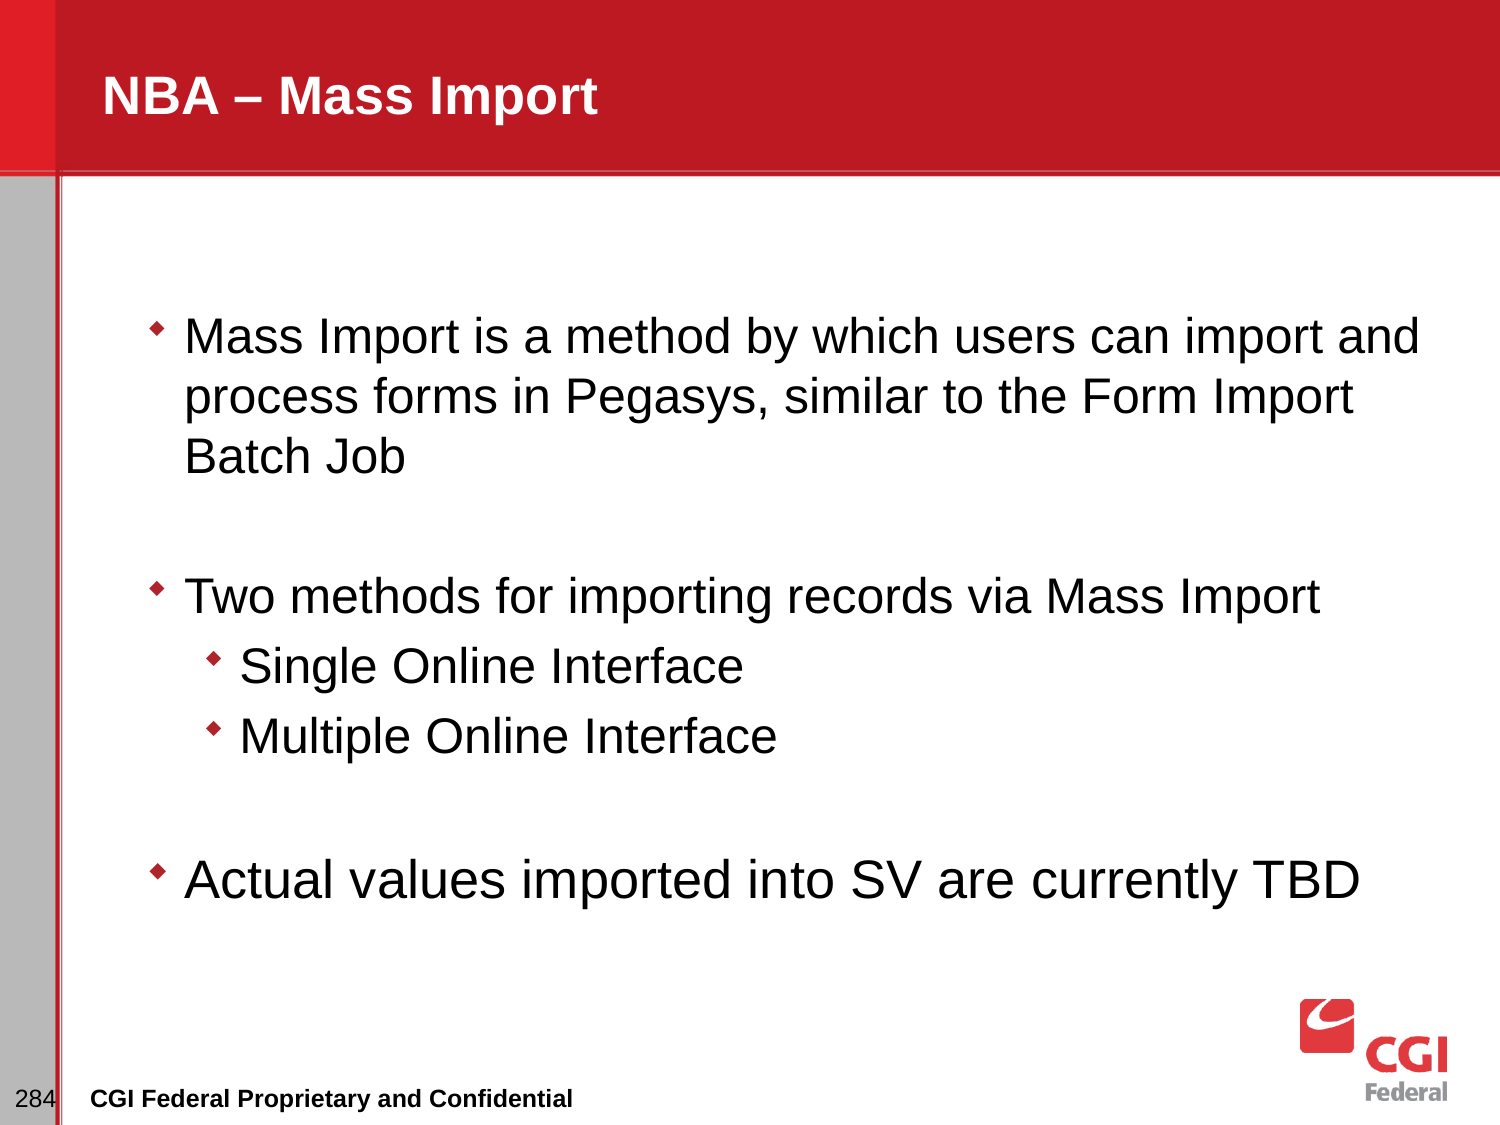

# NBA – Mass Import
Mass Import is a method by which users can import and process forms in Pegasys, similar to the Form Import Batch Job

Two methods for importing records via Mass Import
Single Online Interface
Multiple Online Interface

Actual values imported into SV are currently TBD
284
CGI Federal Proprietary and Confidential